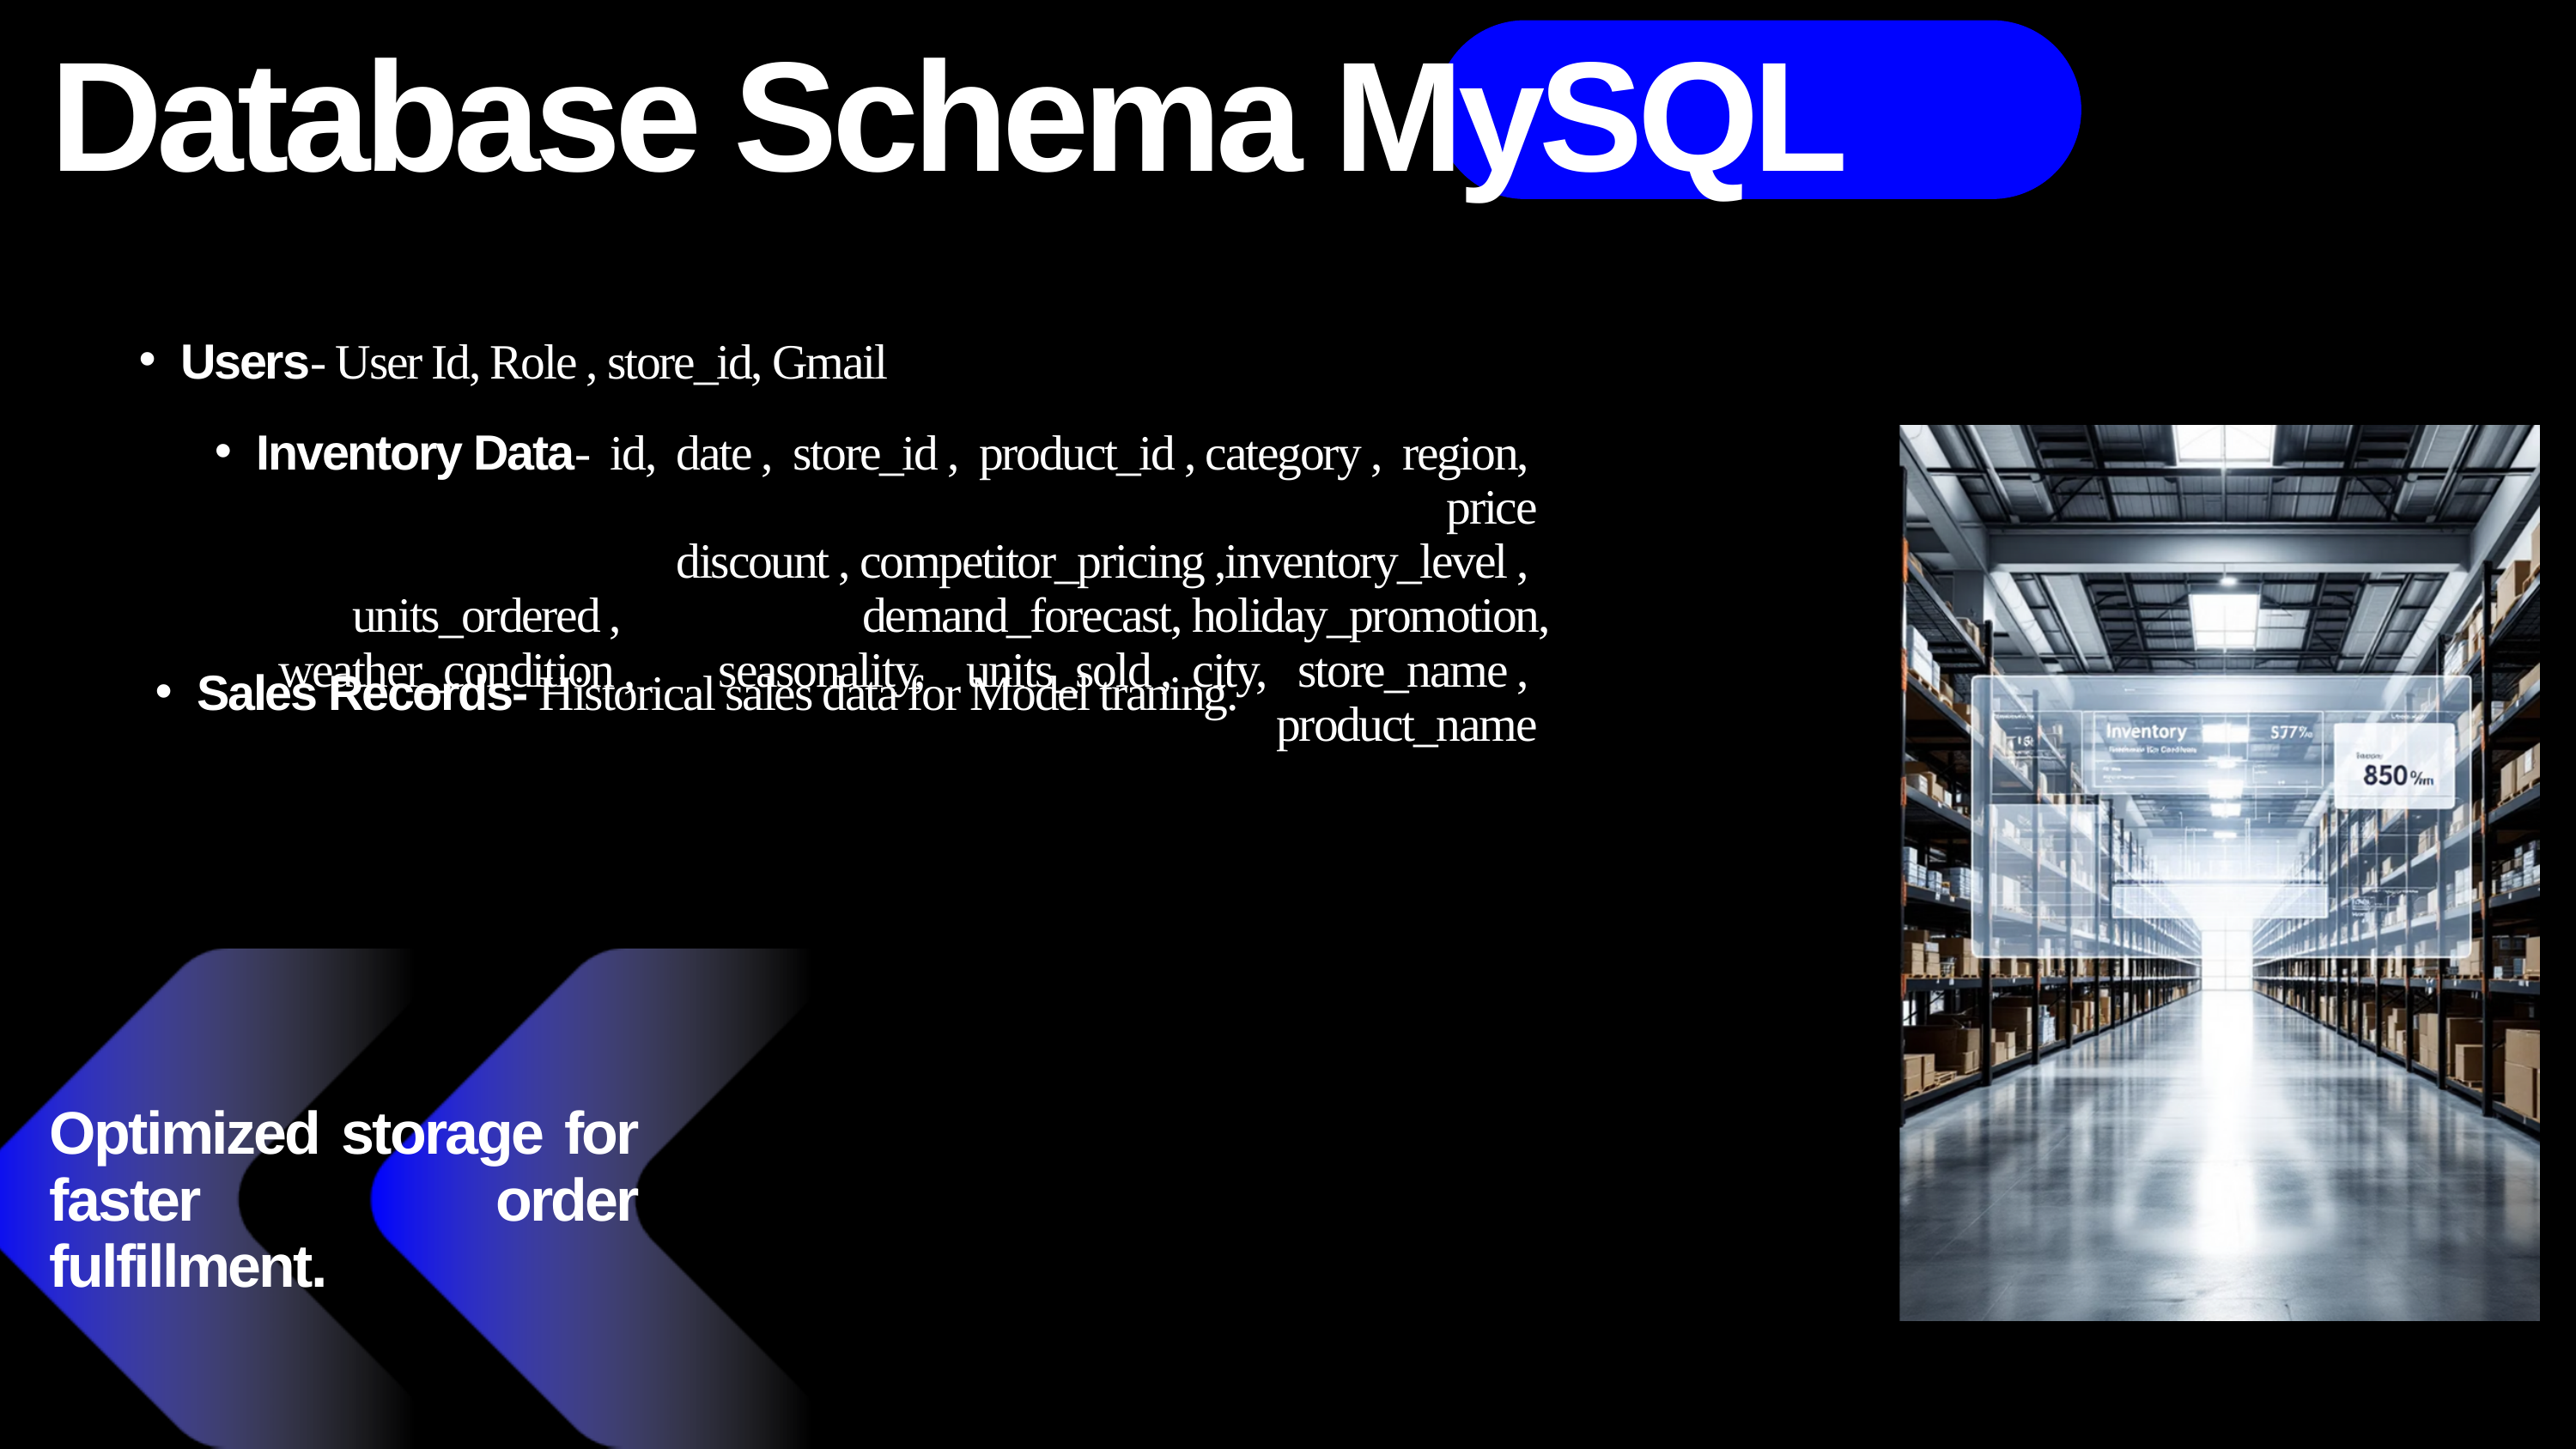

Database Schema MySQL
Users- User Id, Role , store_id, Gmail
Inventory Data-  id,  date ,  store_id ,  product_id , category ,  region,   price
                               discount , competitor_pricing ,inventory_level ,   units_ordered ,                       demand_forecast, holiday_promotion, weather_condition ,        seasonality,    units_sold ,  city,   store_name ,   product_name

Sales Records- Historical sales data for Model traning.

Optimized storage for faster order fulfillment.